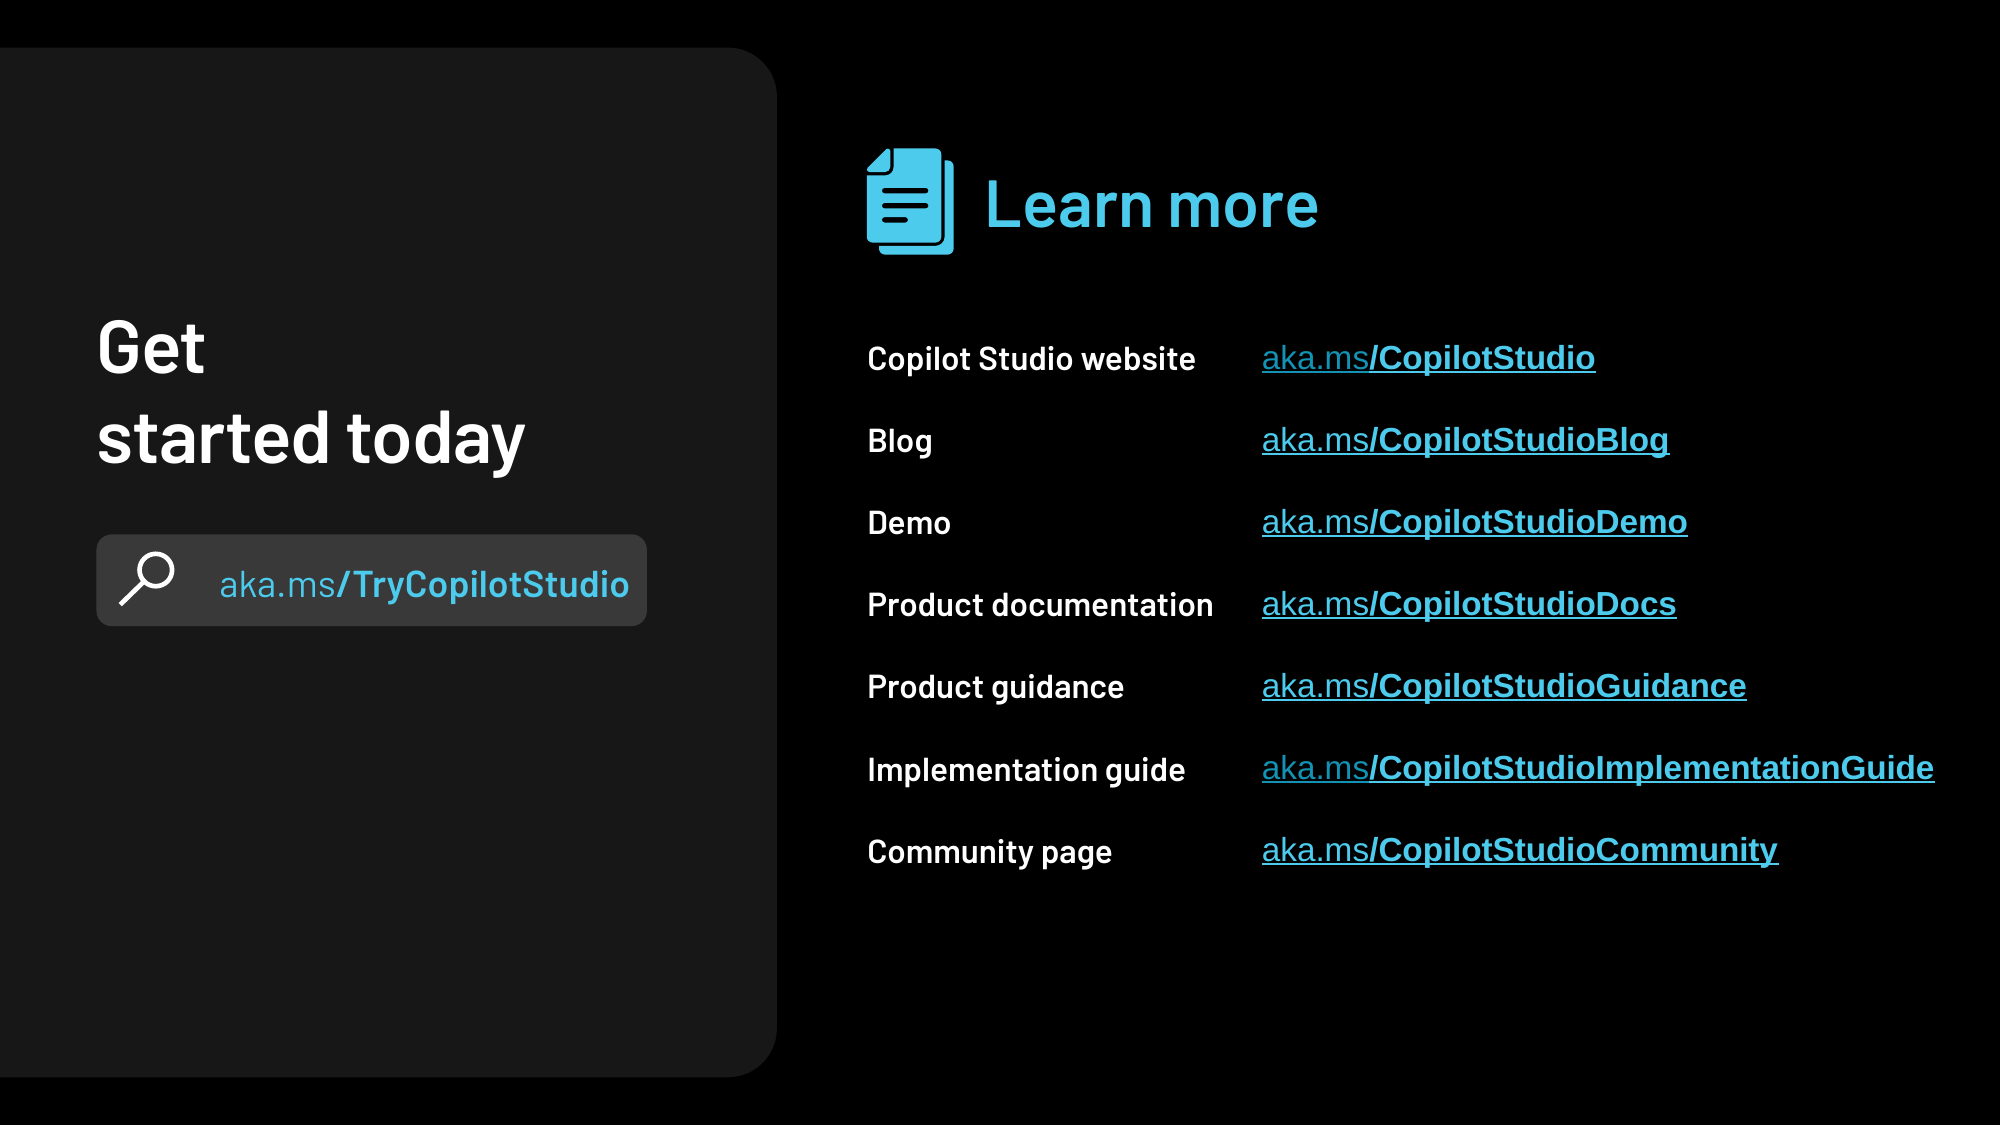

Learn more

Get started today
| Copilot Studio website | aka.ms/CopilotStudio |
| --- | --- |
| Blog | aka.ms/CopilotStudioBlog |
| Demo | aka.ms/CopilotStudioDemo |
| Product documentation | aka.ms/CopilotStudioDocs |
| Product guidance | aka.ms/CopilotStudioGuidance |
| Implementation guide | aka.ms/CopilotStudioImplementationGuide |
| Community page | aka.ms/CopilotStudioCommunity |

aka.ms/TryCopilotStudio